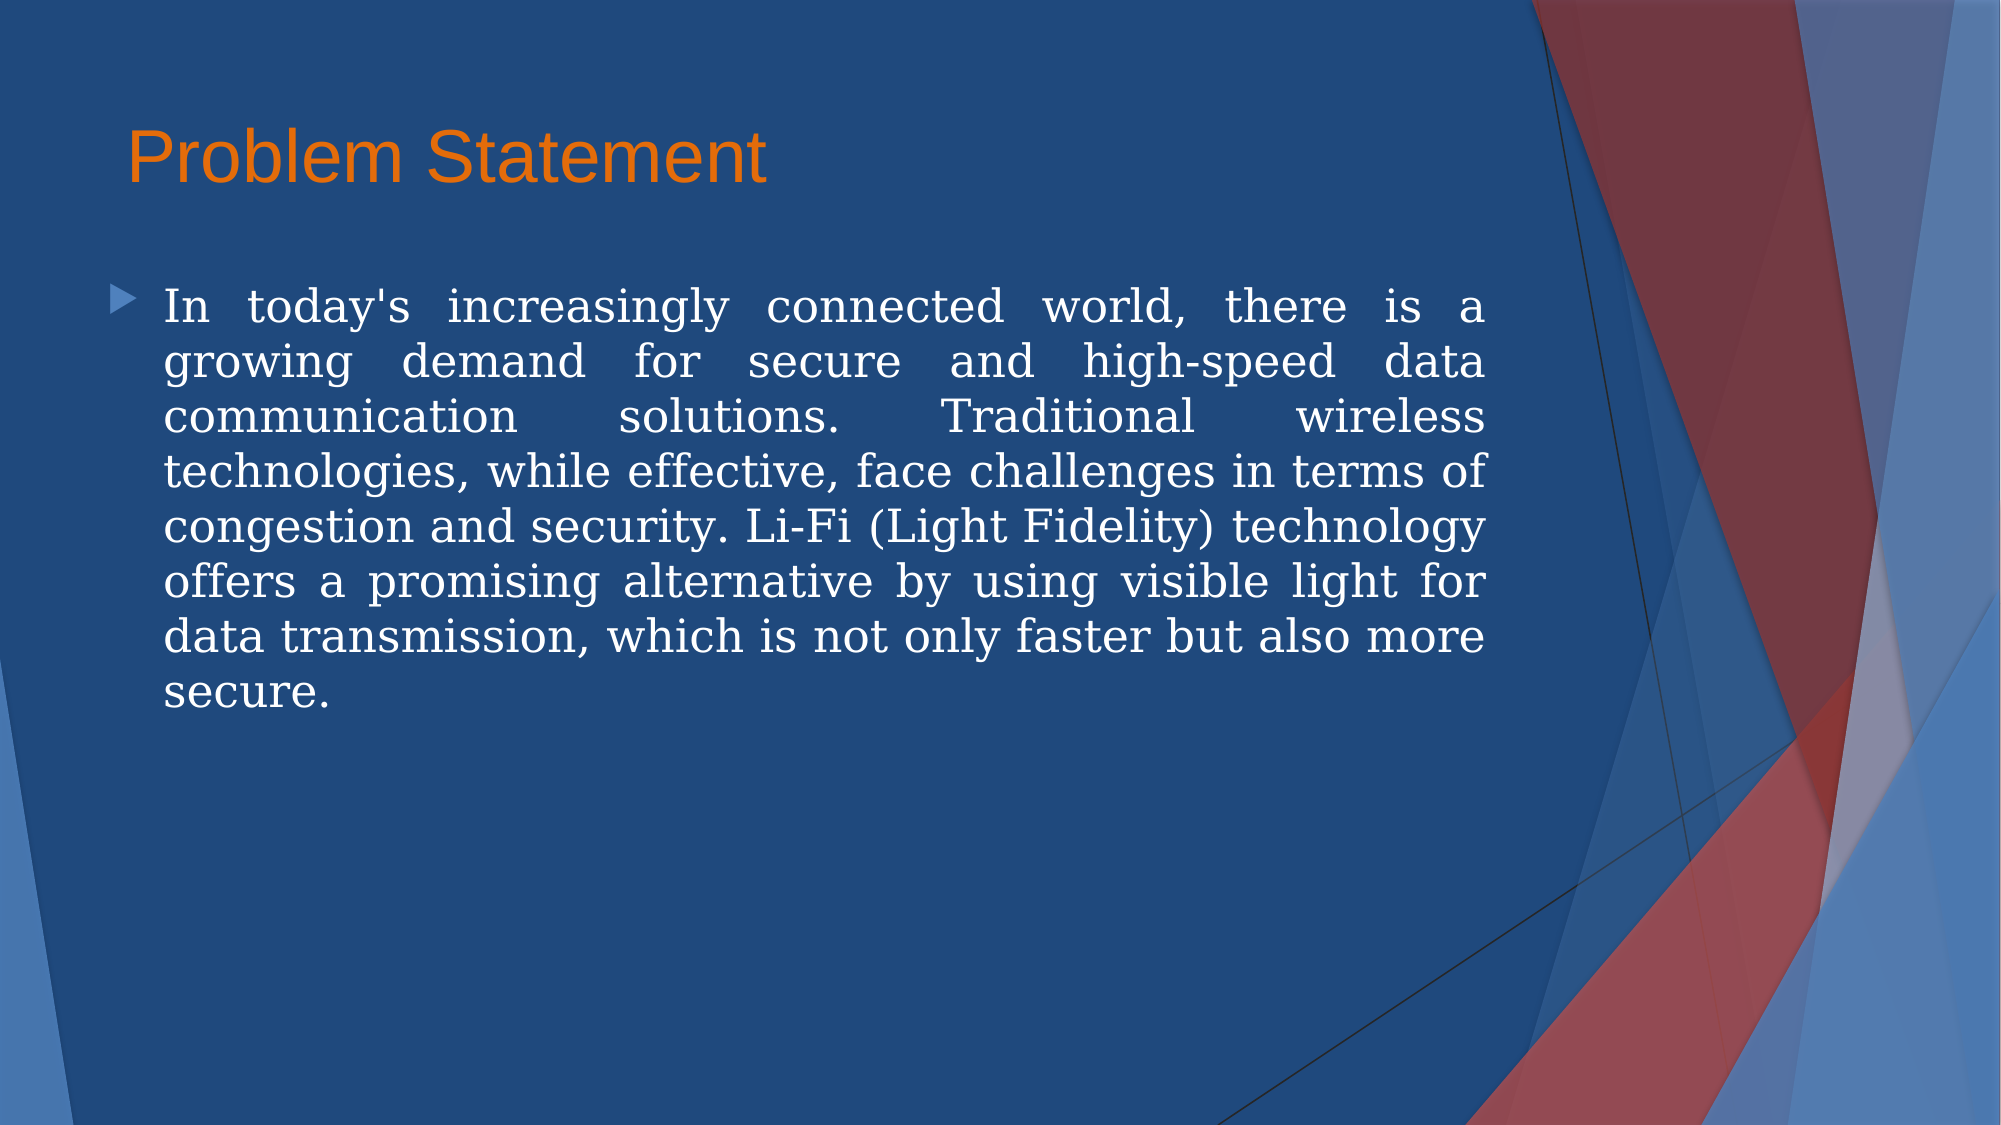

# Problem Statement
In today's increasingly connected world, there is a growing demand for secure and high-speed data communication solutions. Traditional wireless technologies, while effective, face challenges in terms of congestion and security. Li-Fi (Light Fidelity) technology offers a promising alternative by using visible light for data transmission, which is not only faster but also more secure.